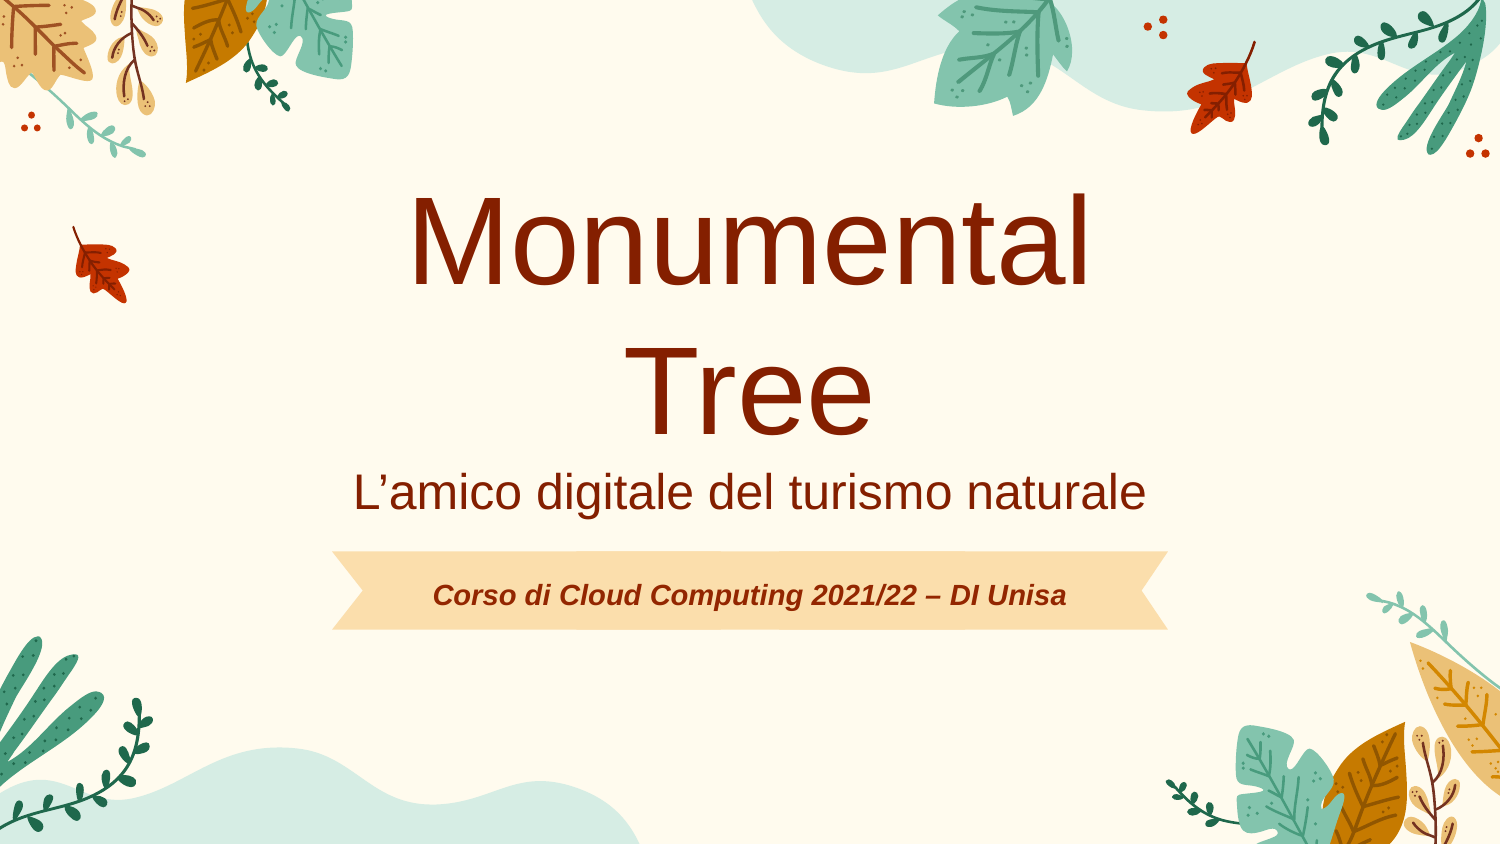

# Monumental Tree L’amico digitale del turismo naturale

Corso di Cloud Computing 2021/22 – DI Unisa